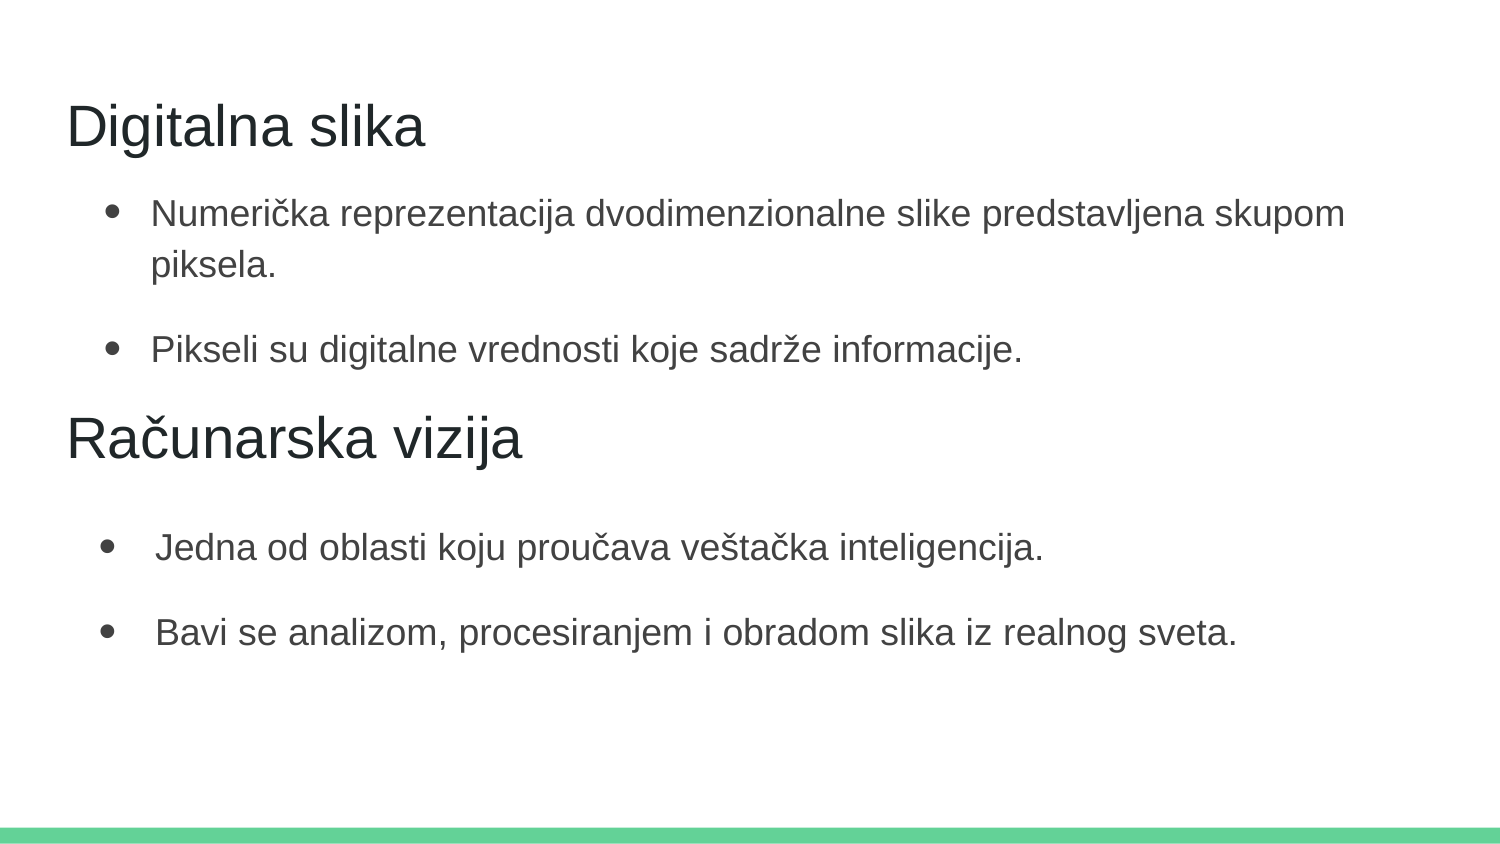

# Digitalna slika
Numerička reprezentacija dvodimenzionalne slike predstavljena skupom piksela.
Pikseli su digitalne vrednosti koje sadrže informacije.
Računarska vizija
Jedna od oblasti koju proučava veštačka inteligencija.
Bavi se analizom, procesiranjem i obradom slika iz realnog sveta.